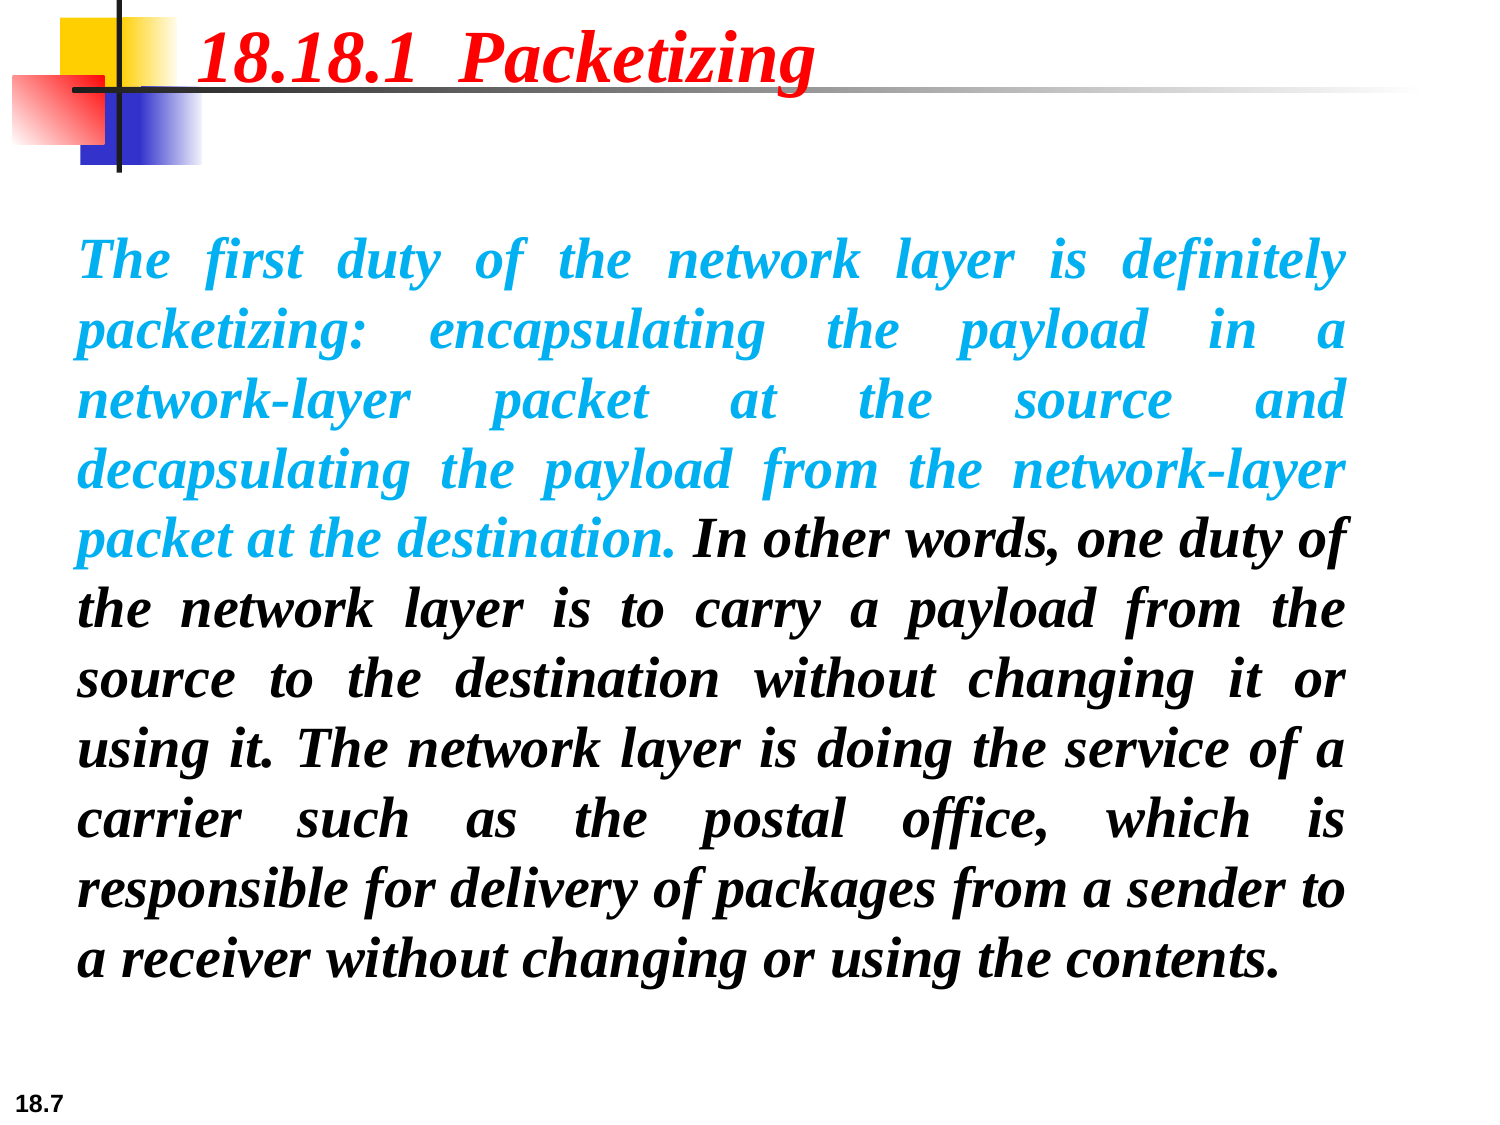

18.18.1  Packetizing

The first duty of the network layer is definitely packetizing: encapsulating the payload in a network-layer packet at the source and decapsulating the payload from the network-layer packet at the destination. In other words, one duty of the network layer is to carry a payload from the source to the destination without changing it or using it. The network layer is doing the service of a carrier such as the postal office, which is responsible for delivery of packages from a sender to a receiver without changing or using the contents.
18.7